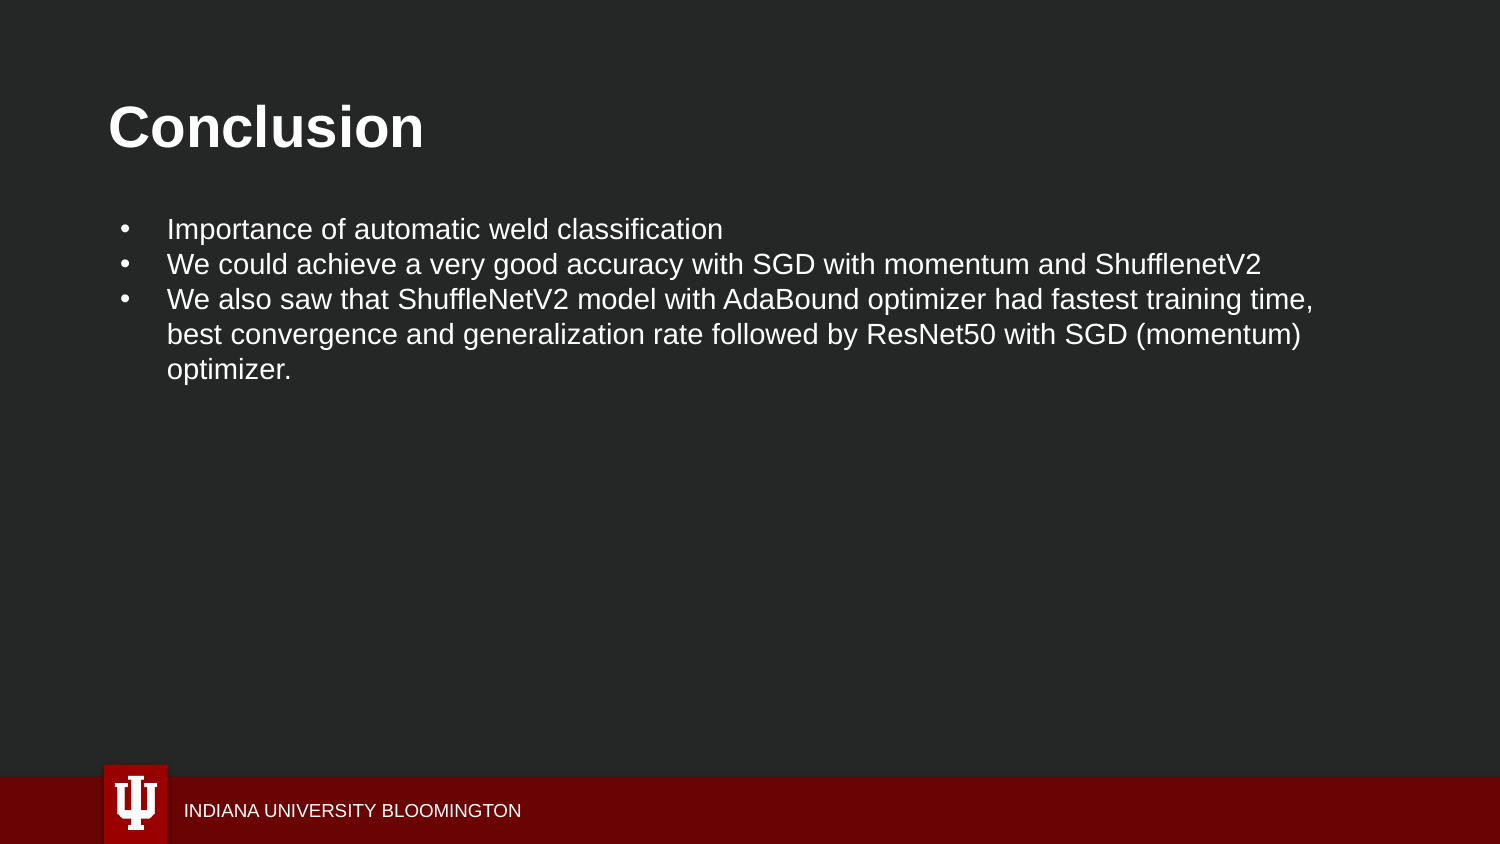

Conclusion
Importance of automatic weld classification
We could achieve a very good accuracy with SGD with momentum and ShufflenetV2
We also saw that ShuffleNetV2 model with AdaBound optimizer had fastest training time, best convergence and generalization rate followed by ResNet50 with SGD (momentum) optimizer.